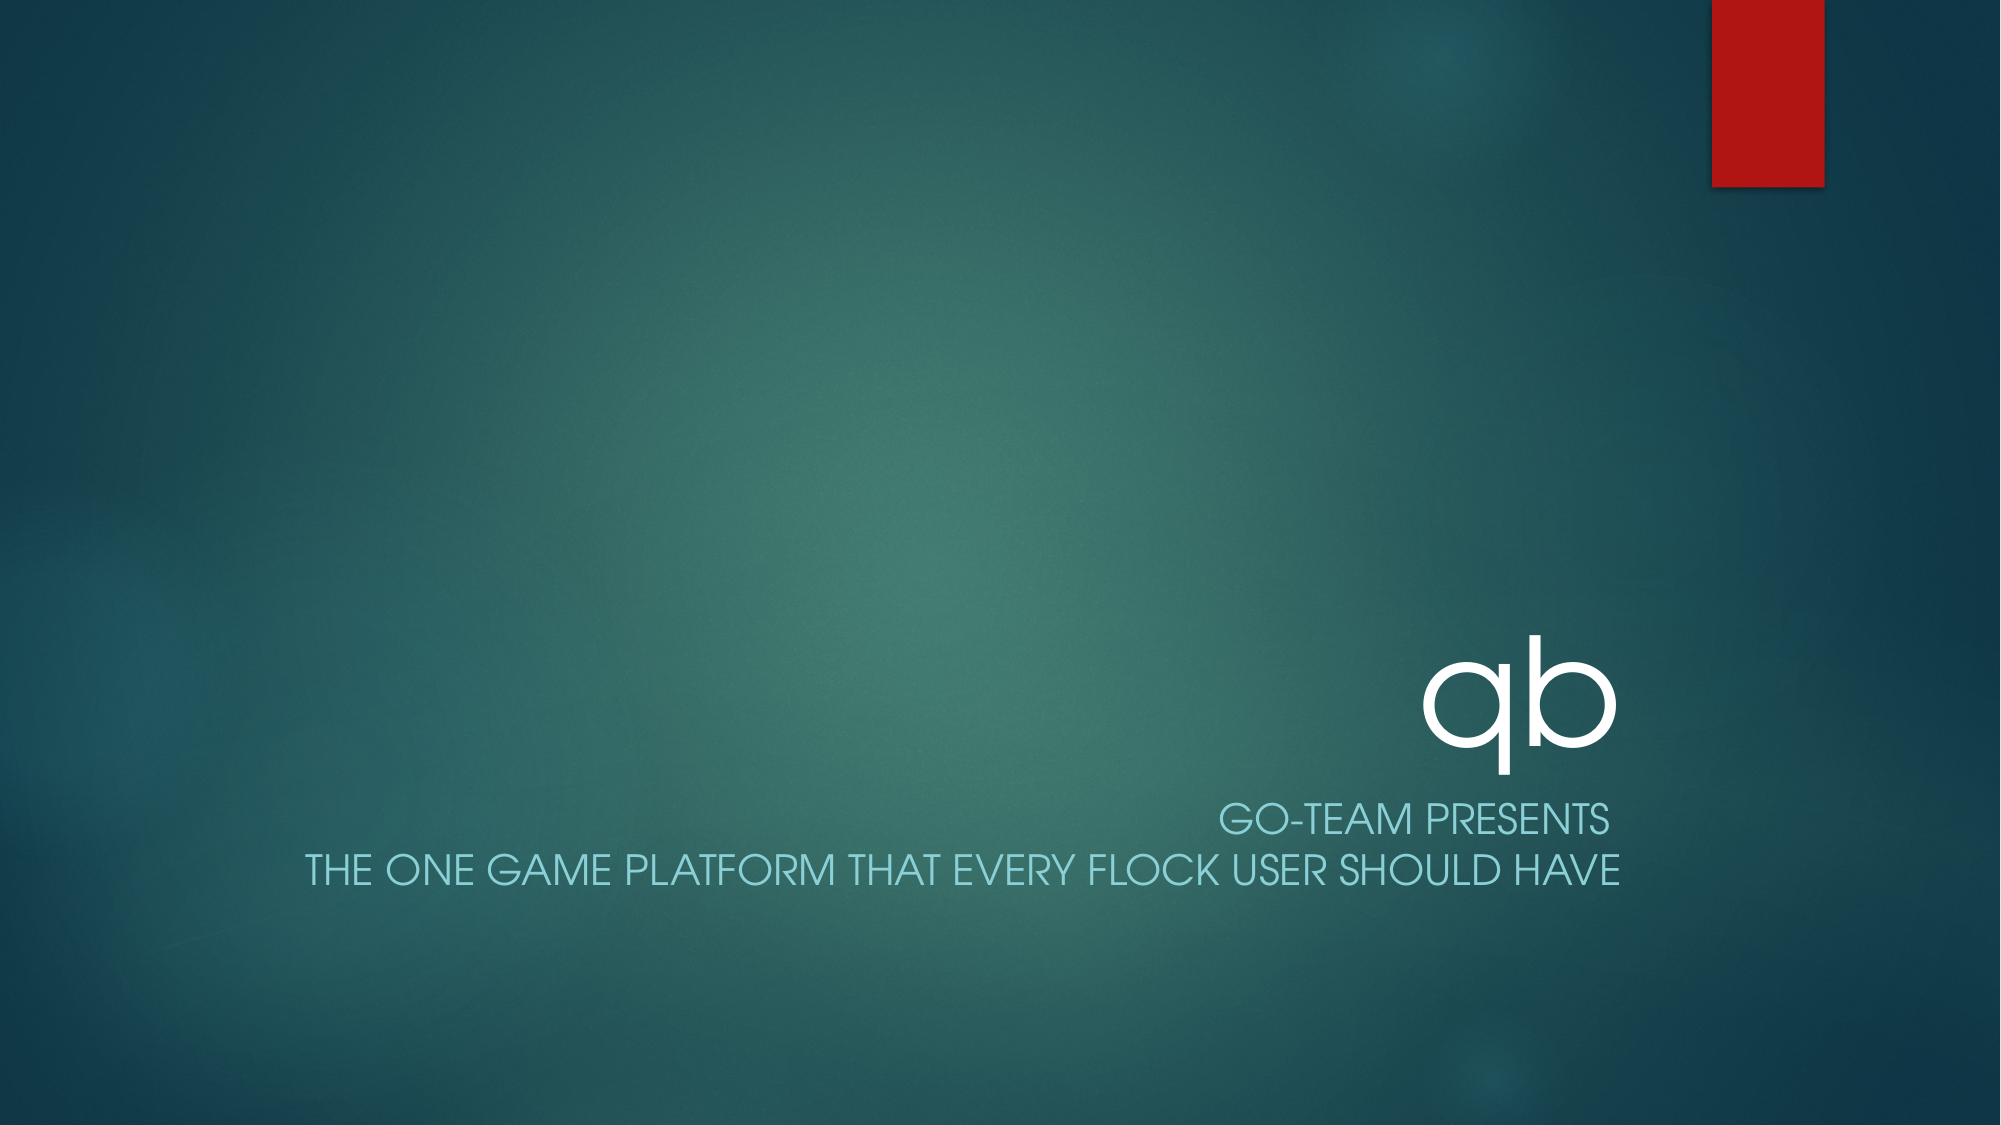

# qb
Go-Team presents
the one game platform that every flock user should have